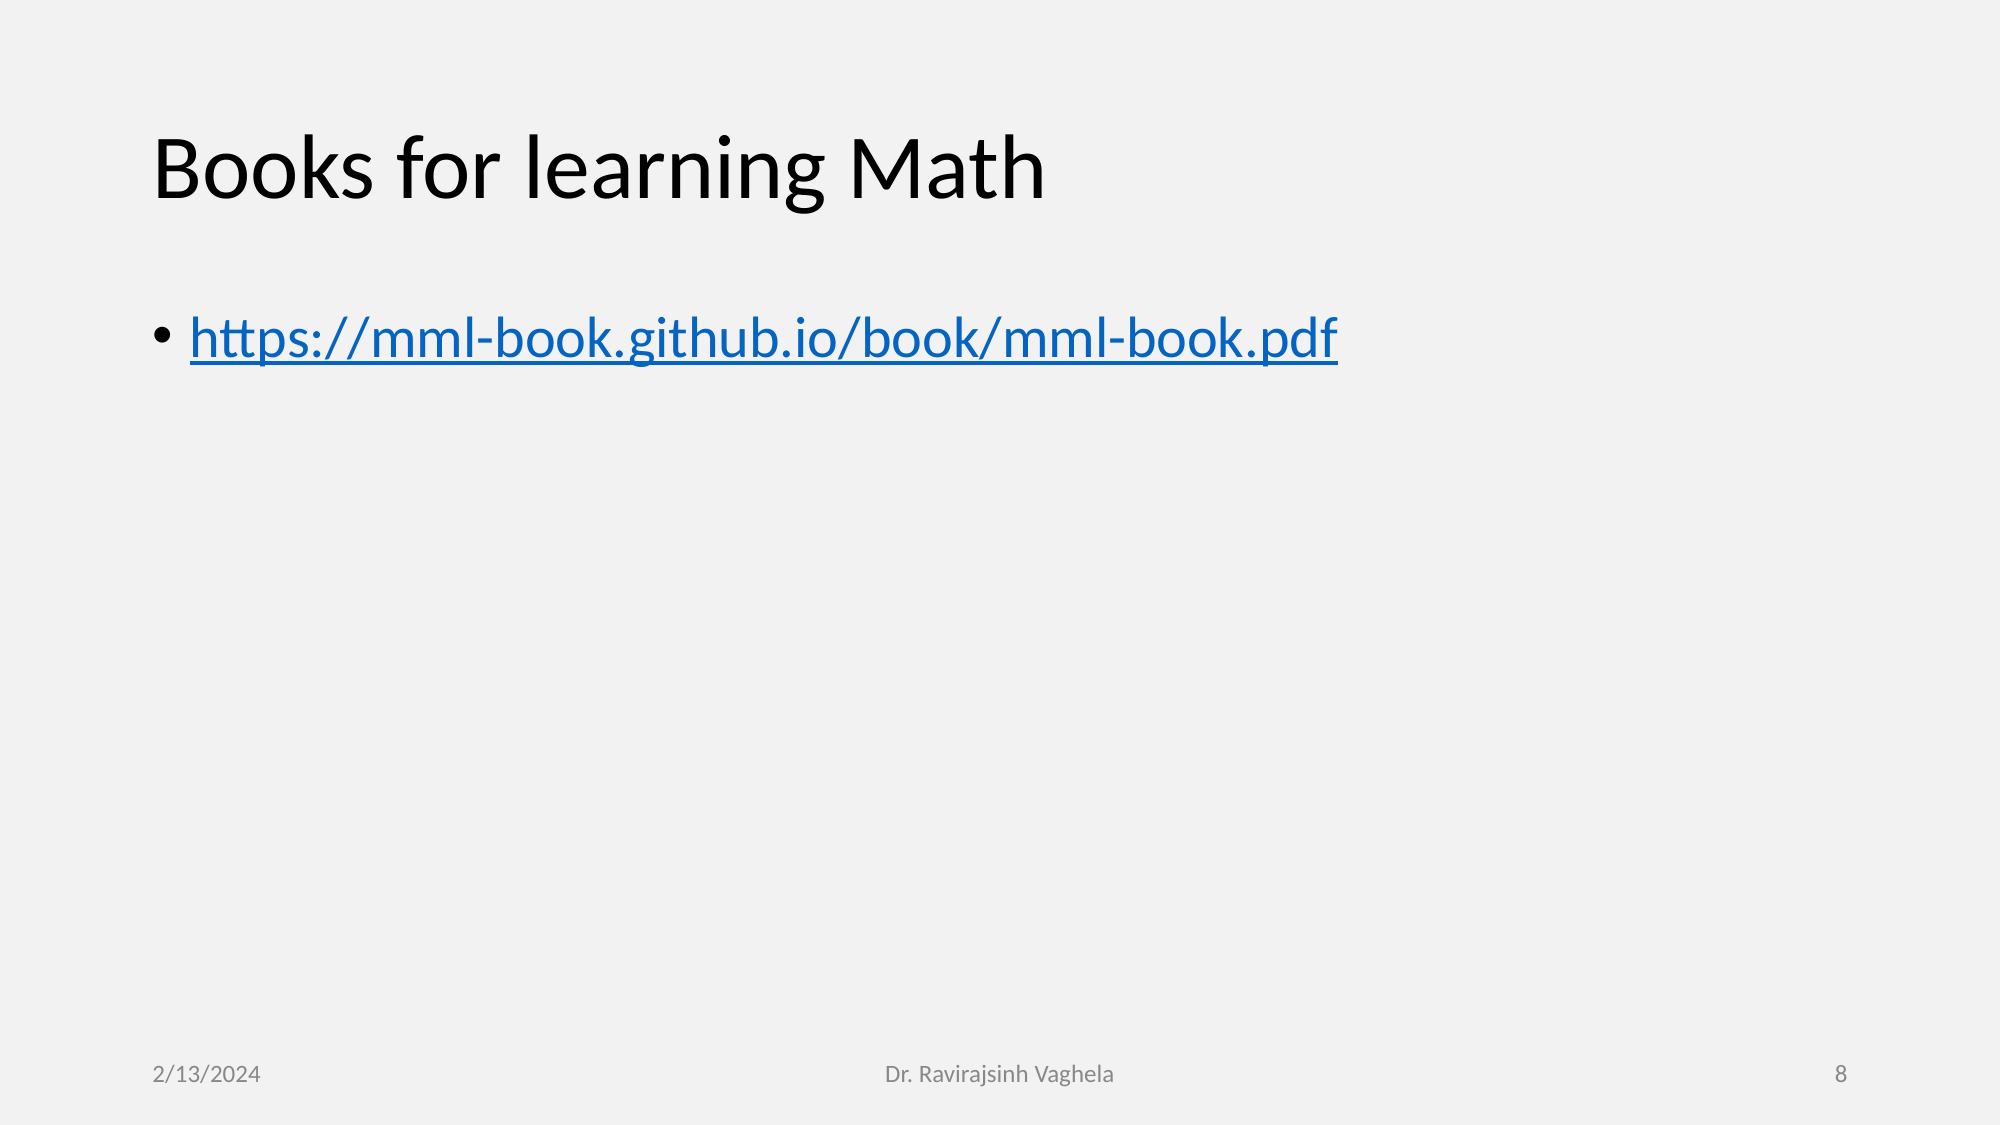

# Books for learning Math
https://mml-book.github.io/book/mml-book.pdf

2/13/2024
Dr. Ravirajsinh Vaghela
8